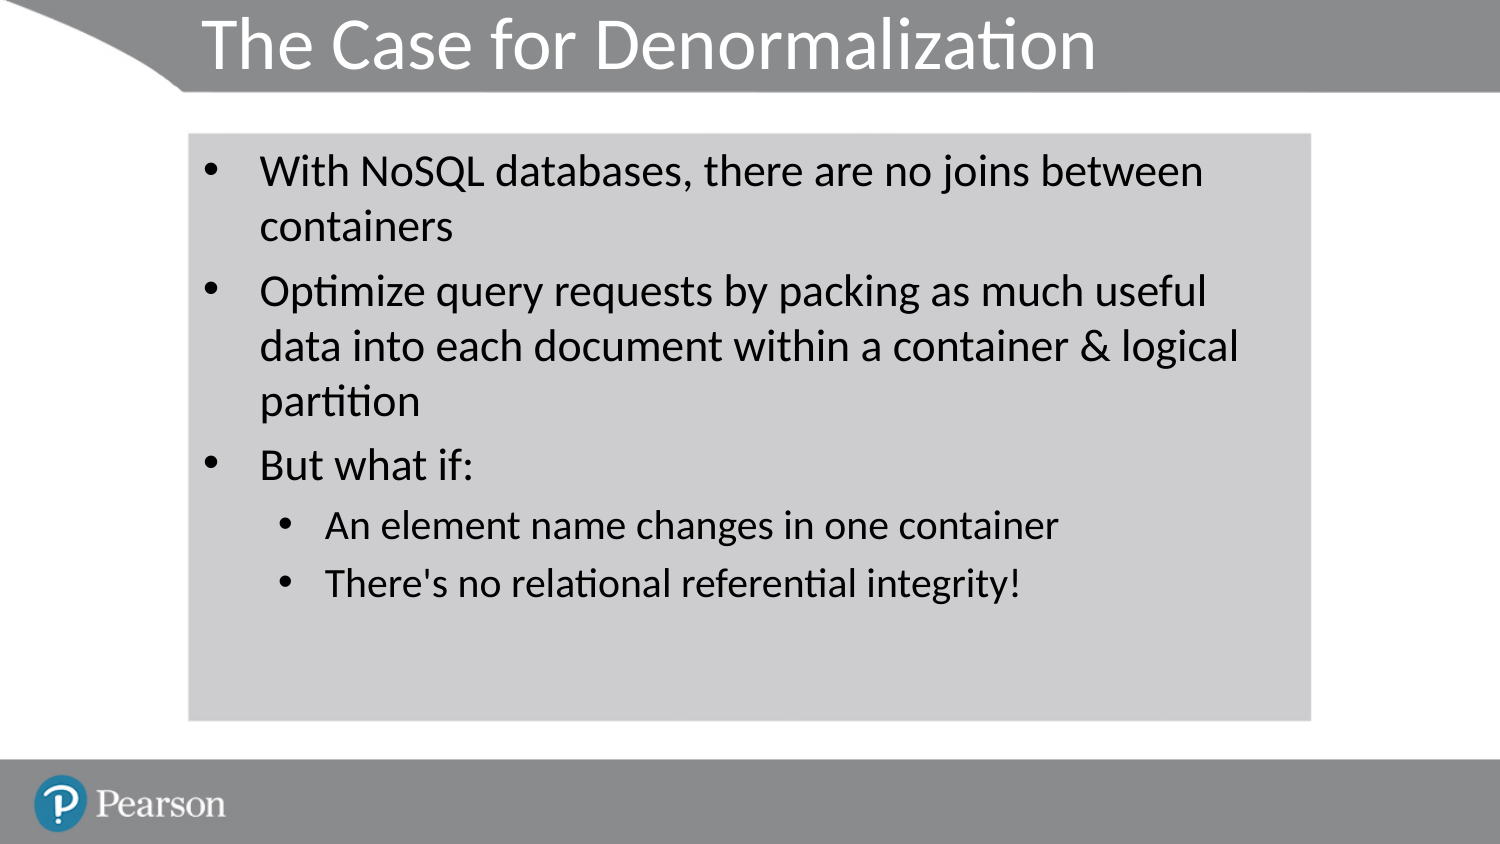

# The Case for Denormalization
With NoSQL databases, there are no joins between containers
Optimize query requests by packing as much useful data into each document within a container & logical partition
But what if:
An element name changes in one container
There's no relational referential integrity!